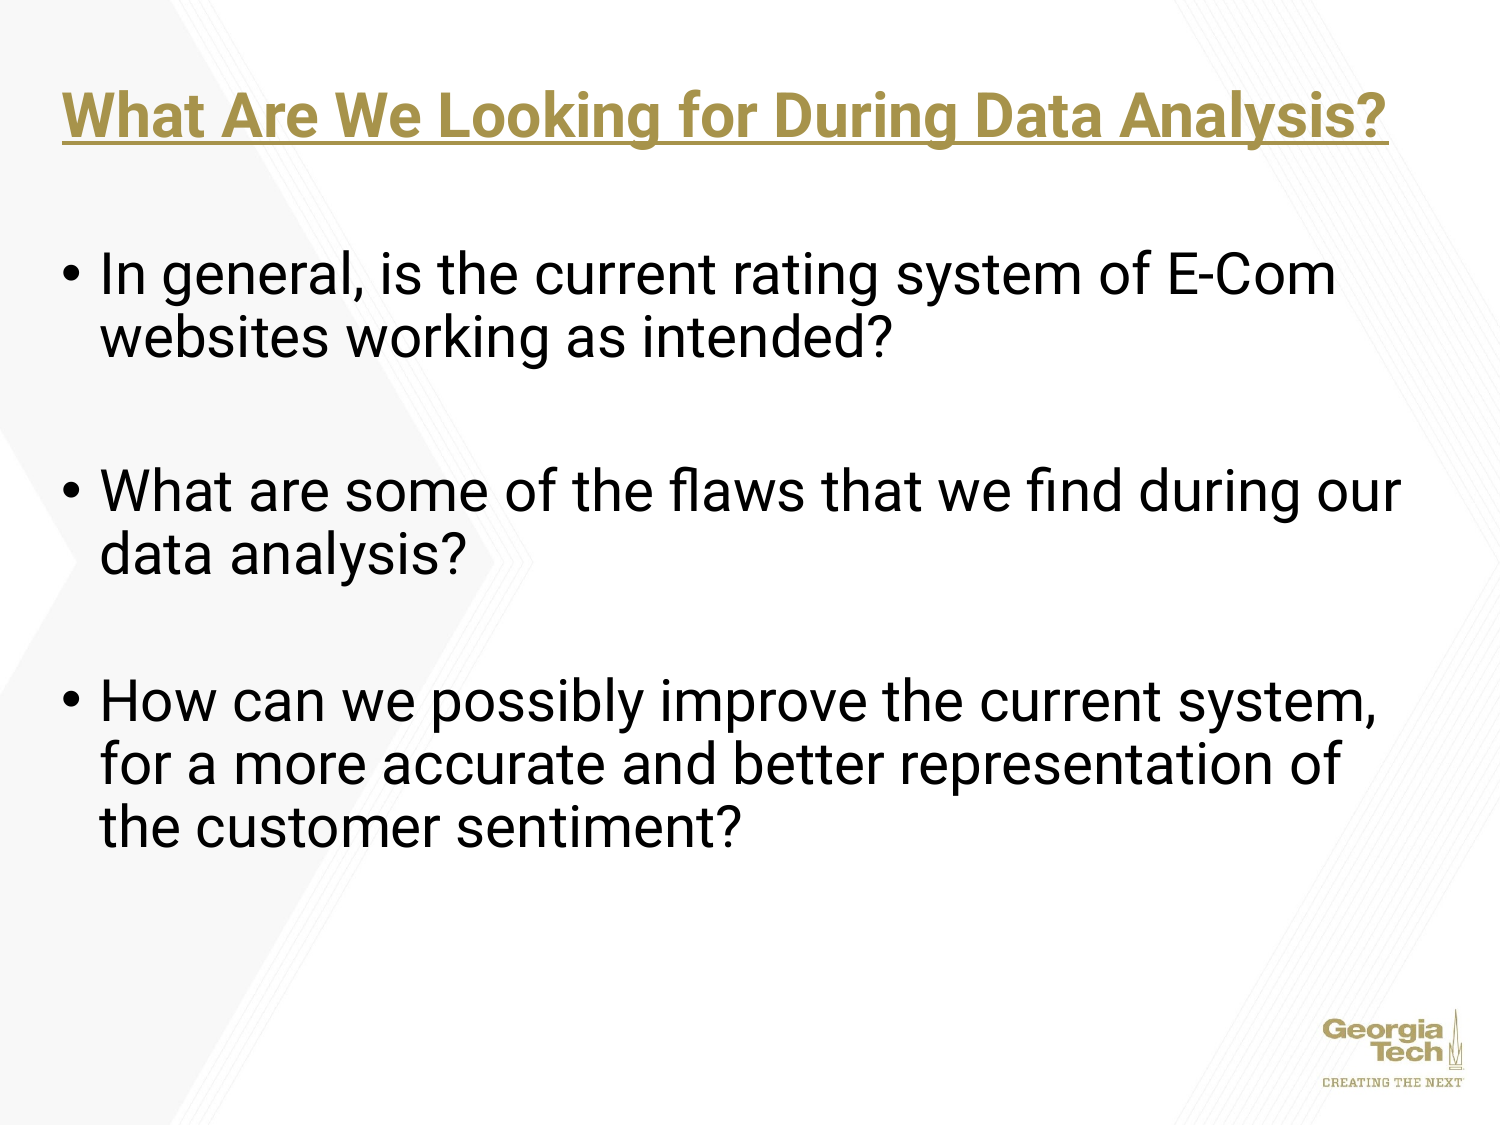

# What Are We Looking for During Data Analysis?
In general, is the current rating system of E-Com websites working as intended?
What are some of the flaws that we find during our data analysis?
How can we possibly improve the current system, for a more accurate and better representation of the customer sentiment?